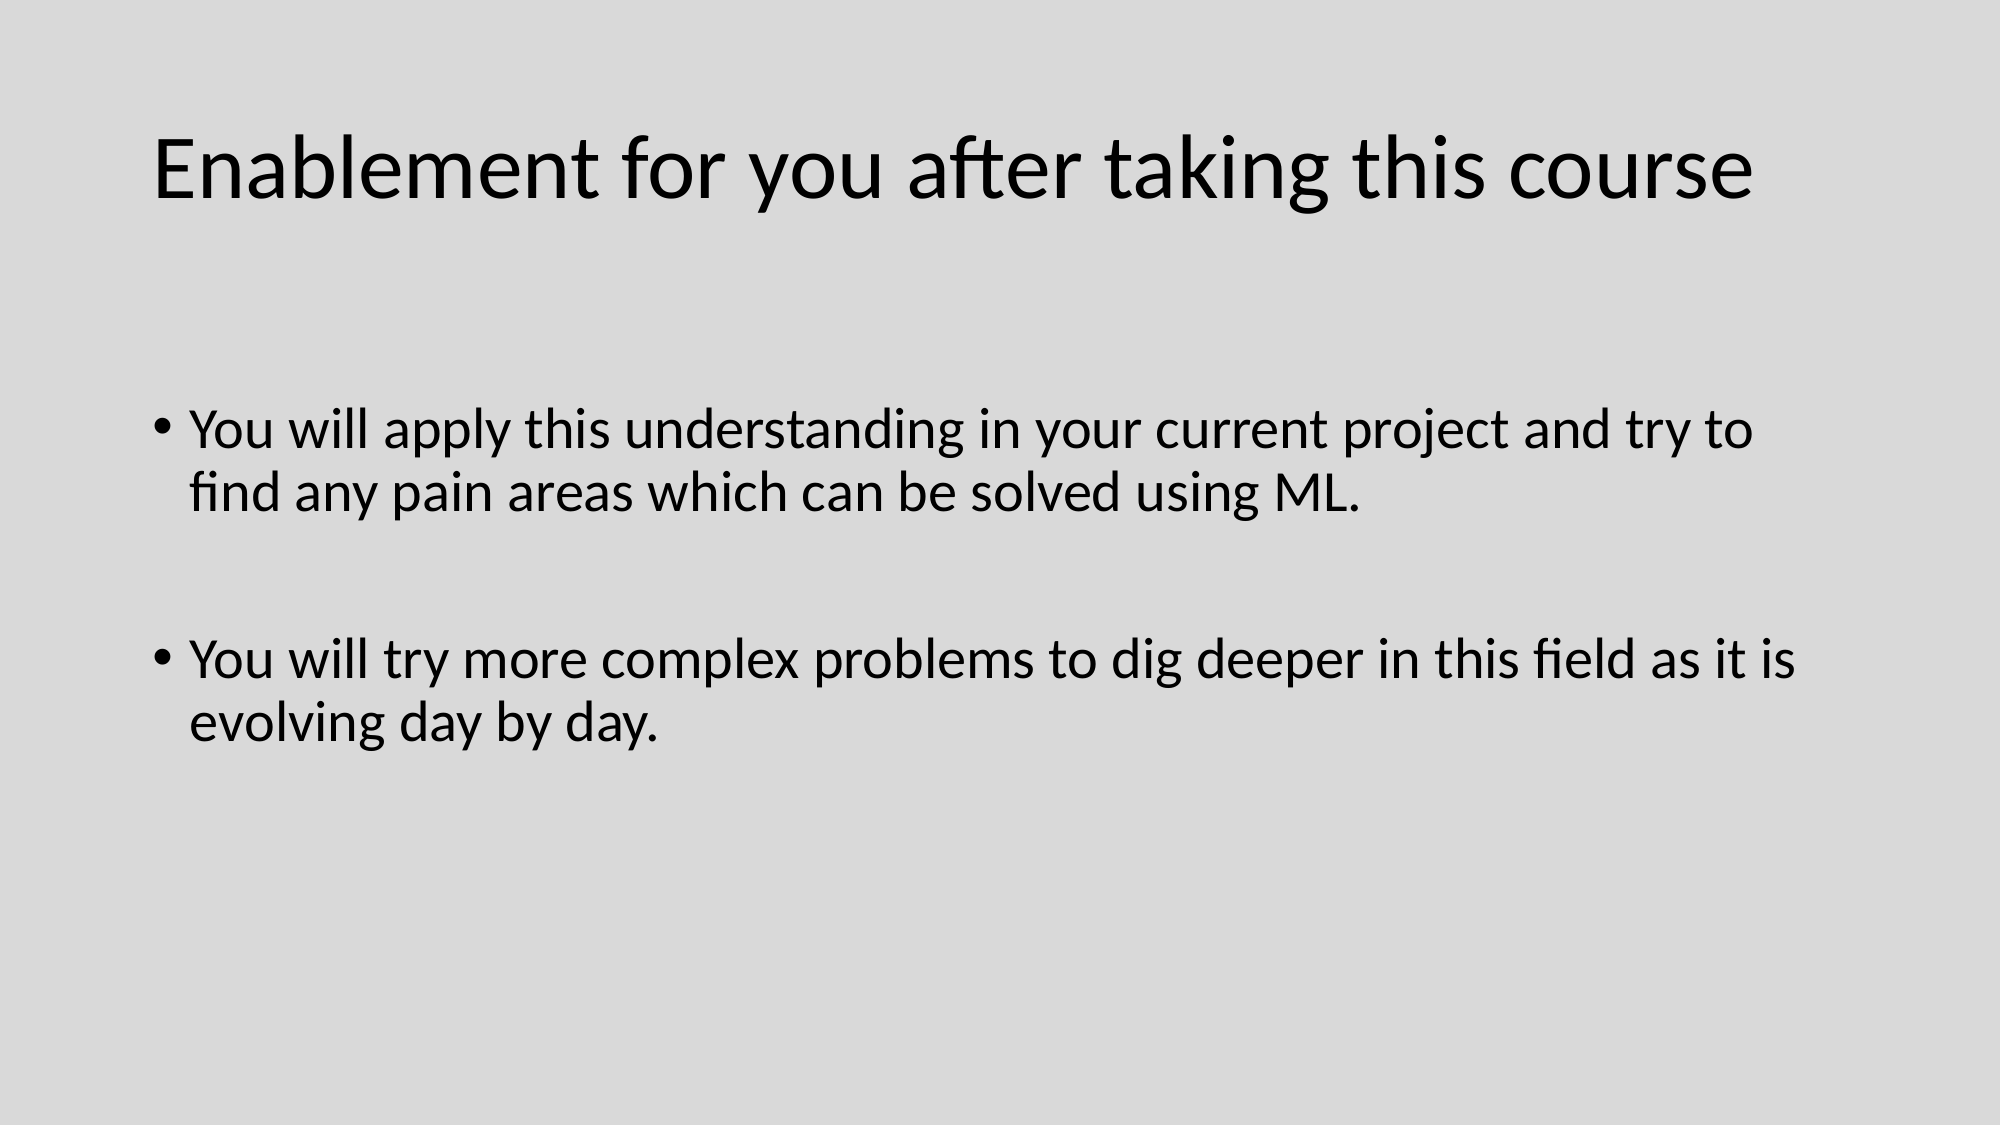

# Enablement for you after taking this course

You will apply this understanding in your current project and try to find any pain areas which can be solved using ML.

You will try more complex problems to dig deeper in this field as it is evolving day by day.